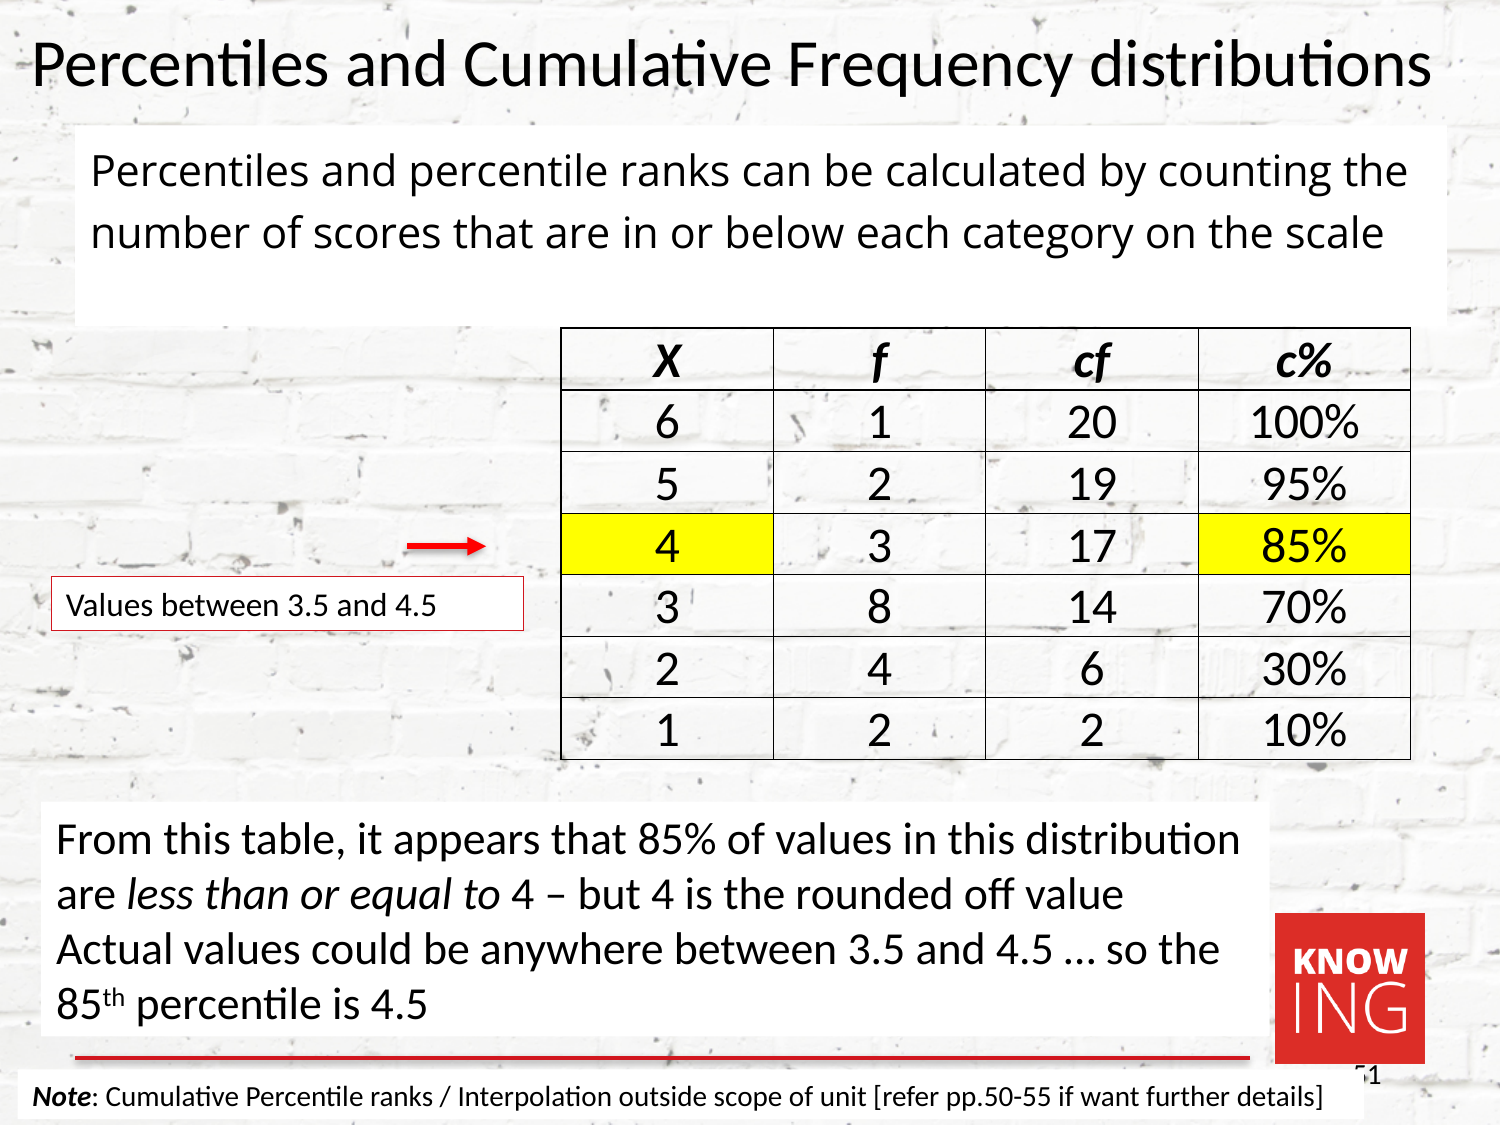

Percentiles and Cumulative Frequency distributions
Percentiles and percentile ranks can be calculated by counting the number of scores that are in or below each category on the scale

| X | f | cf | c% |
| --- | --- | --- | --- |
| 6 | 1 | 20 | 100% |
| 5 | 2 | 19 | 95% |
| 4 | 3 | 17 | 85% |
| 3 | 8 | 14 | 70% |
| 2 | 4 | 6 | 30% |
| 1 | 2 | 2 | 10% |
Values between 3.5 and 4.5
From this table, it appears that 85% of values in this distribution are less than or equal to 4 – but 4 is the rounded off value
Actual values could be anywhere between 3.5 and 4.5 … so the 85th percentile is 4.5
51
Note: Cumulative Percentile ranks / Interpolation outside scope of unit [refer pp.50-55 if want further details]